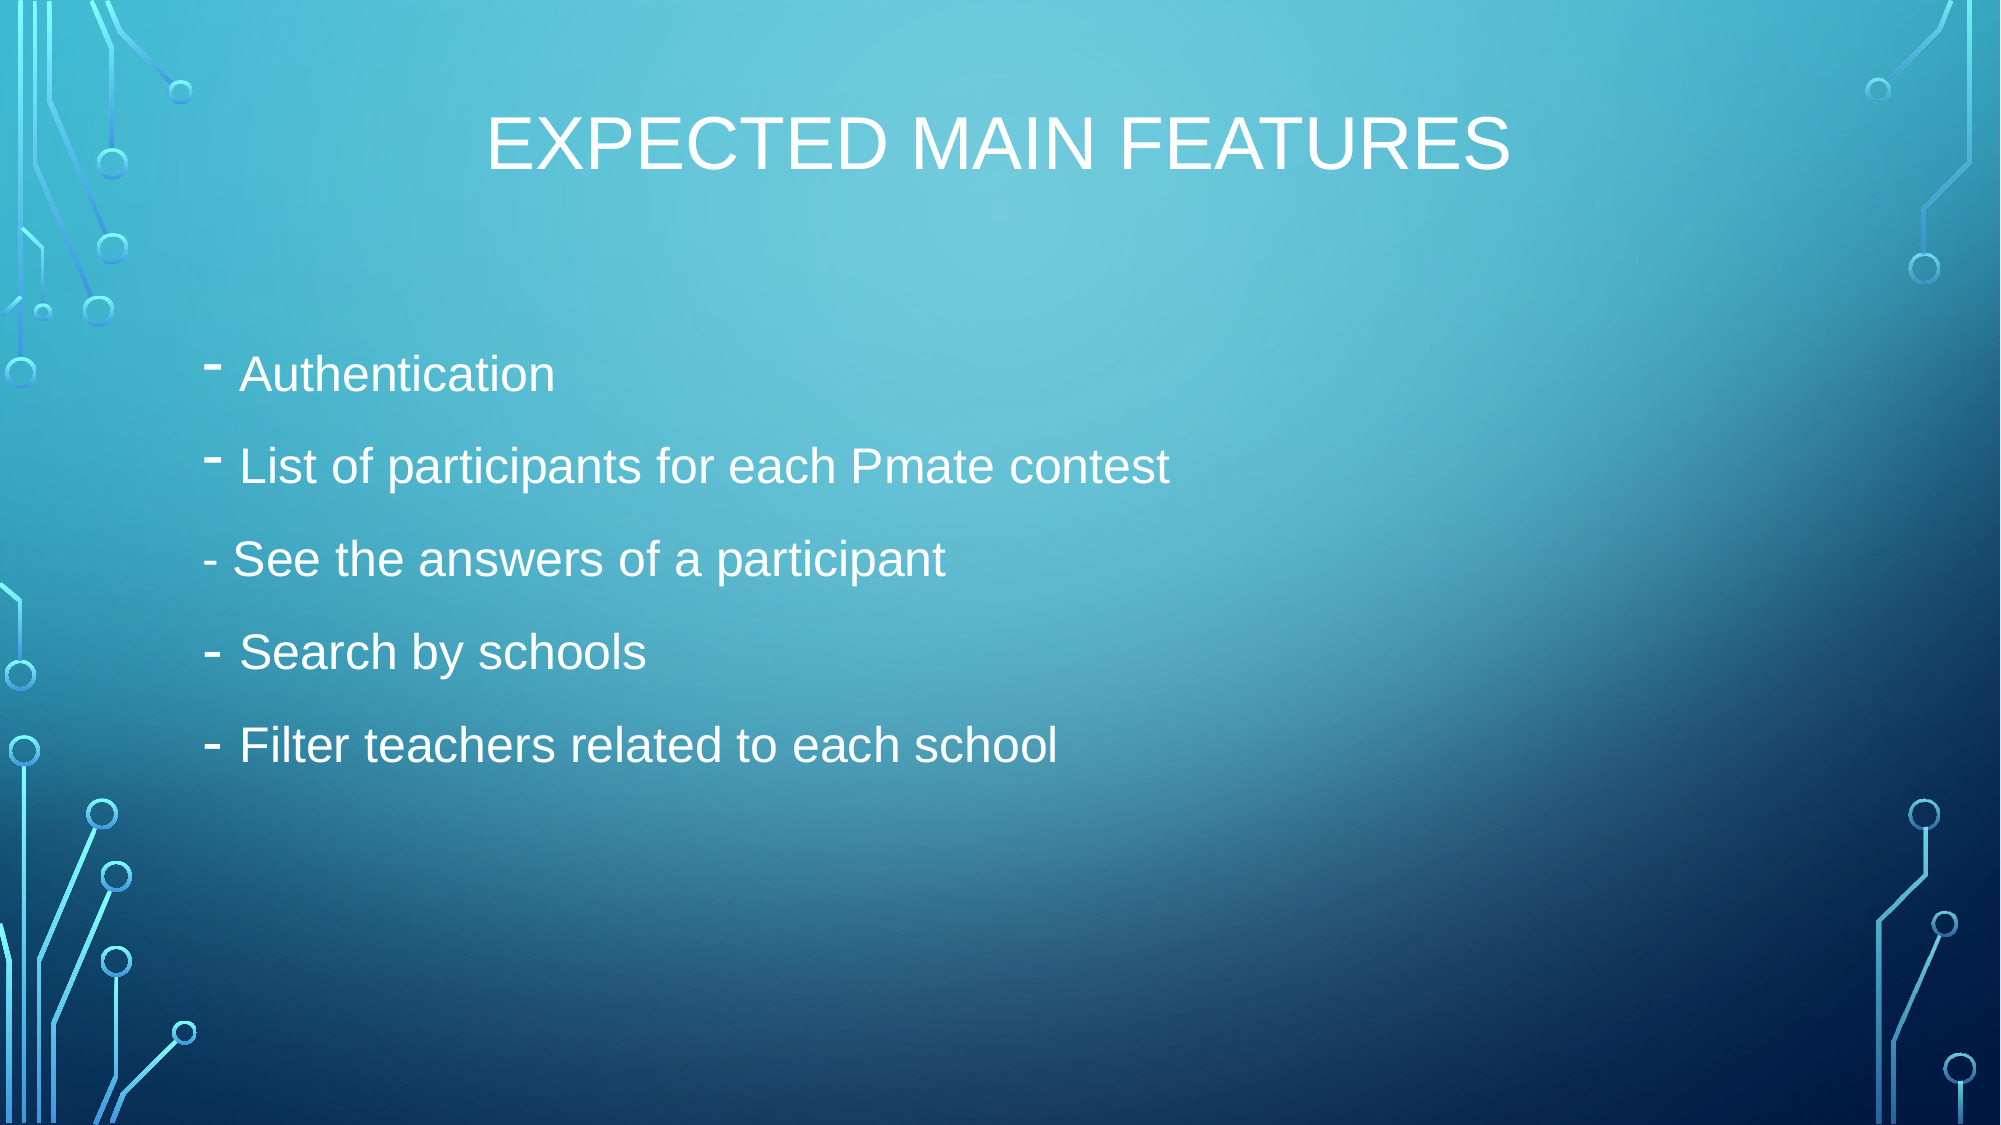

# Expected main features
Authentication
List of participants for each Pmate contest
- See the answers of a participant
Search by schools
Filter teachers related to each school